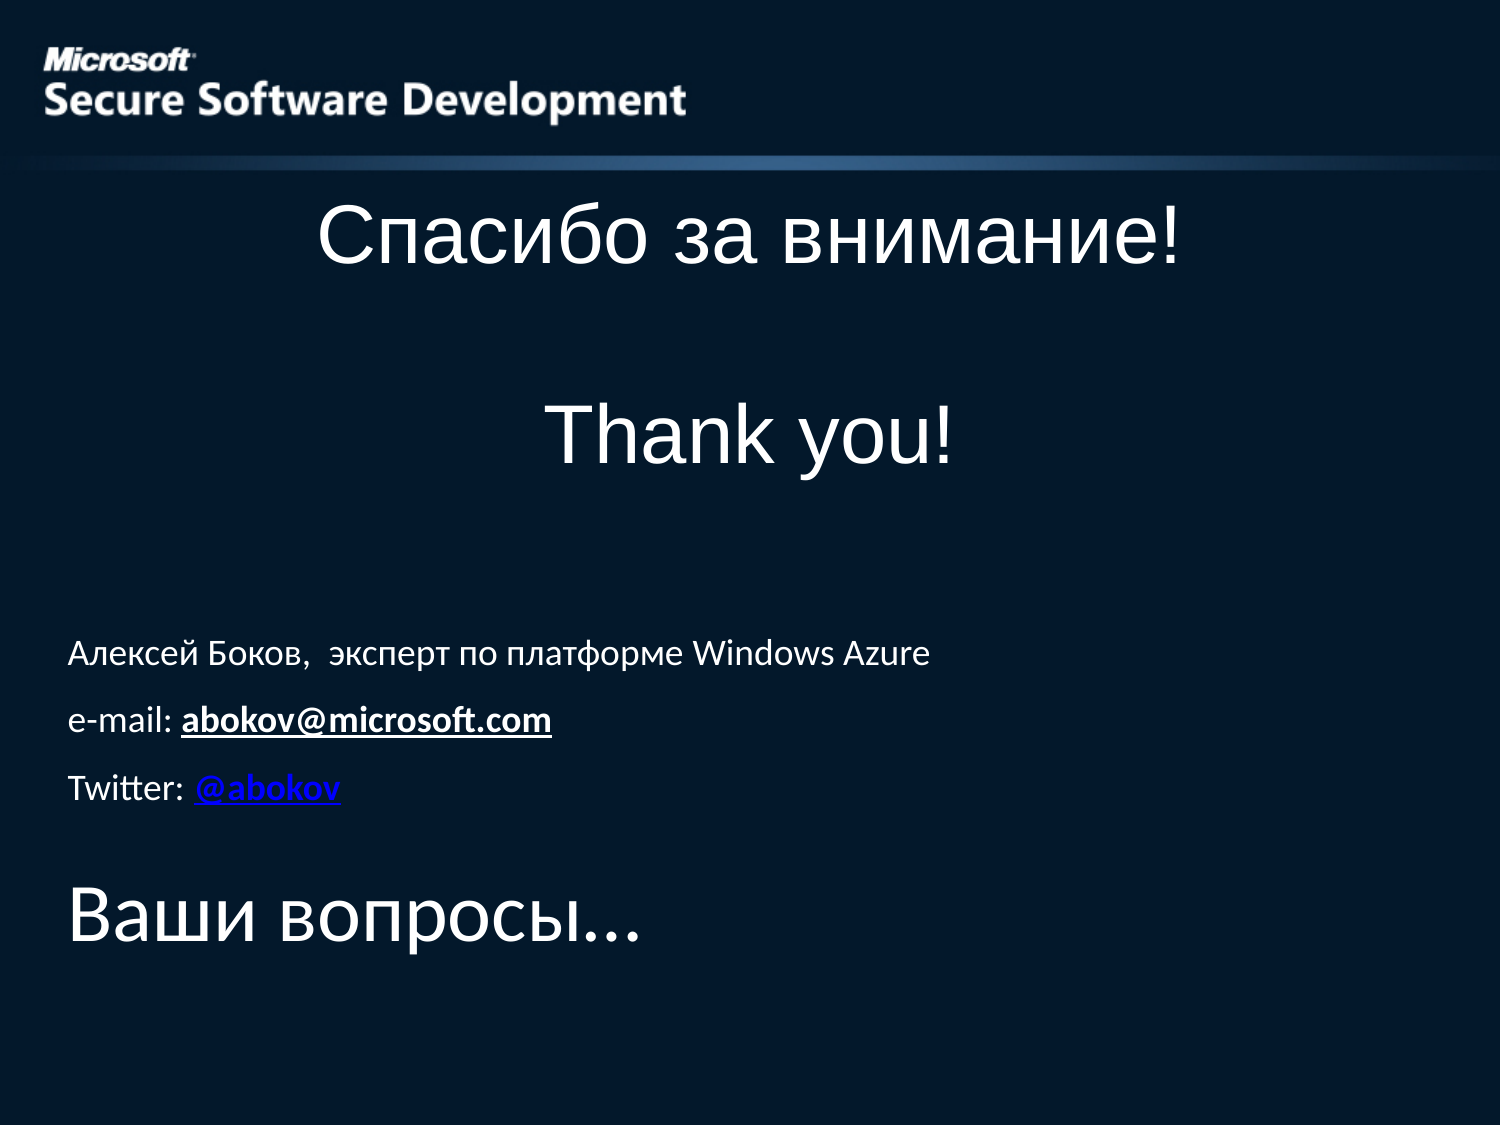

# Спасибо за внимание! Thank you!
Алексей Боков,  эксперт по платформе Windows Azure
e-mail: abokov@microsoft.com
Twitter: @abokov
Ваши вопросы…